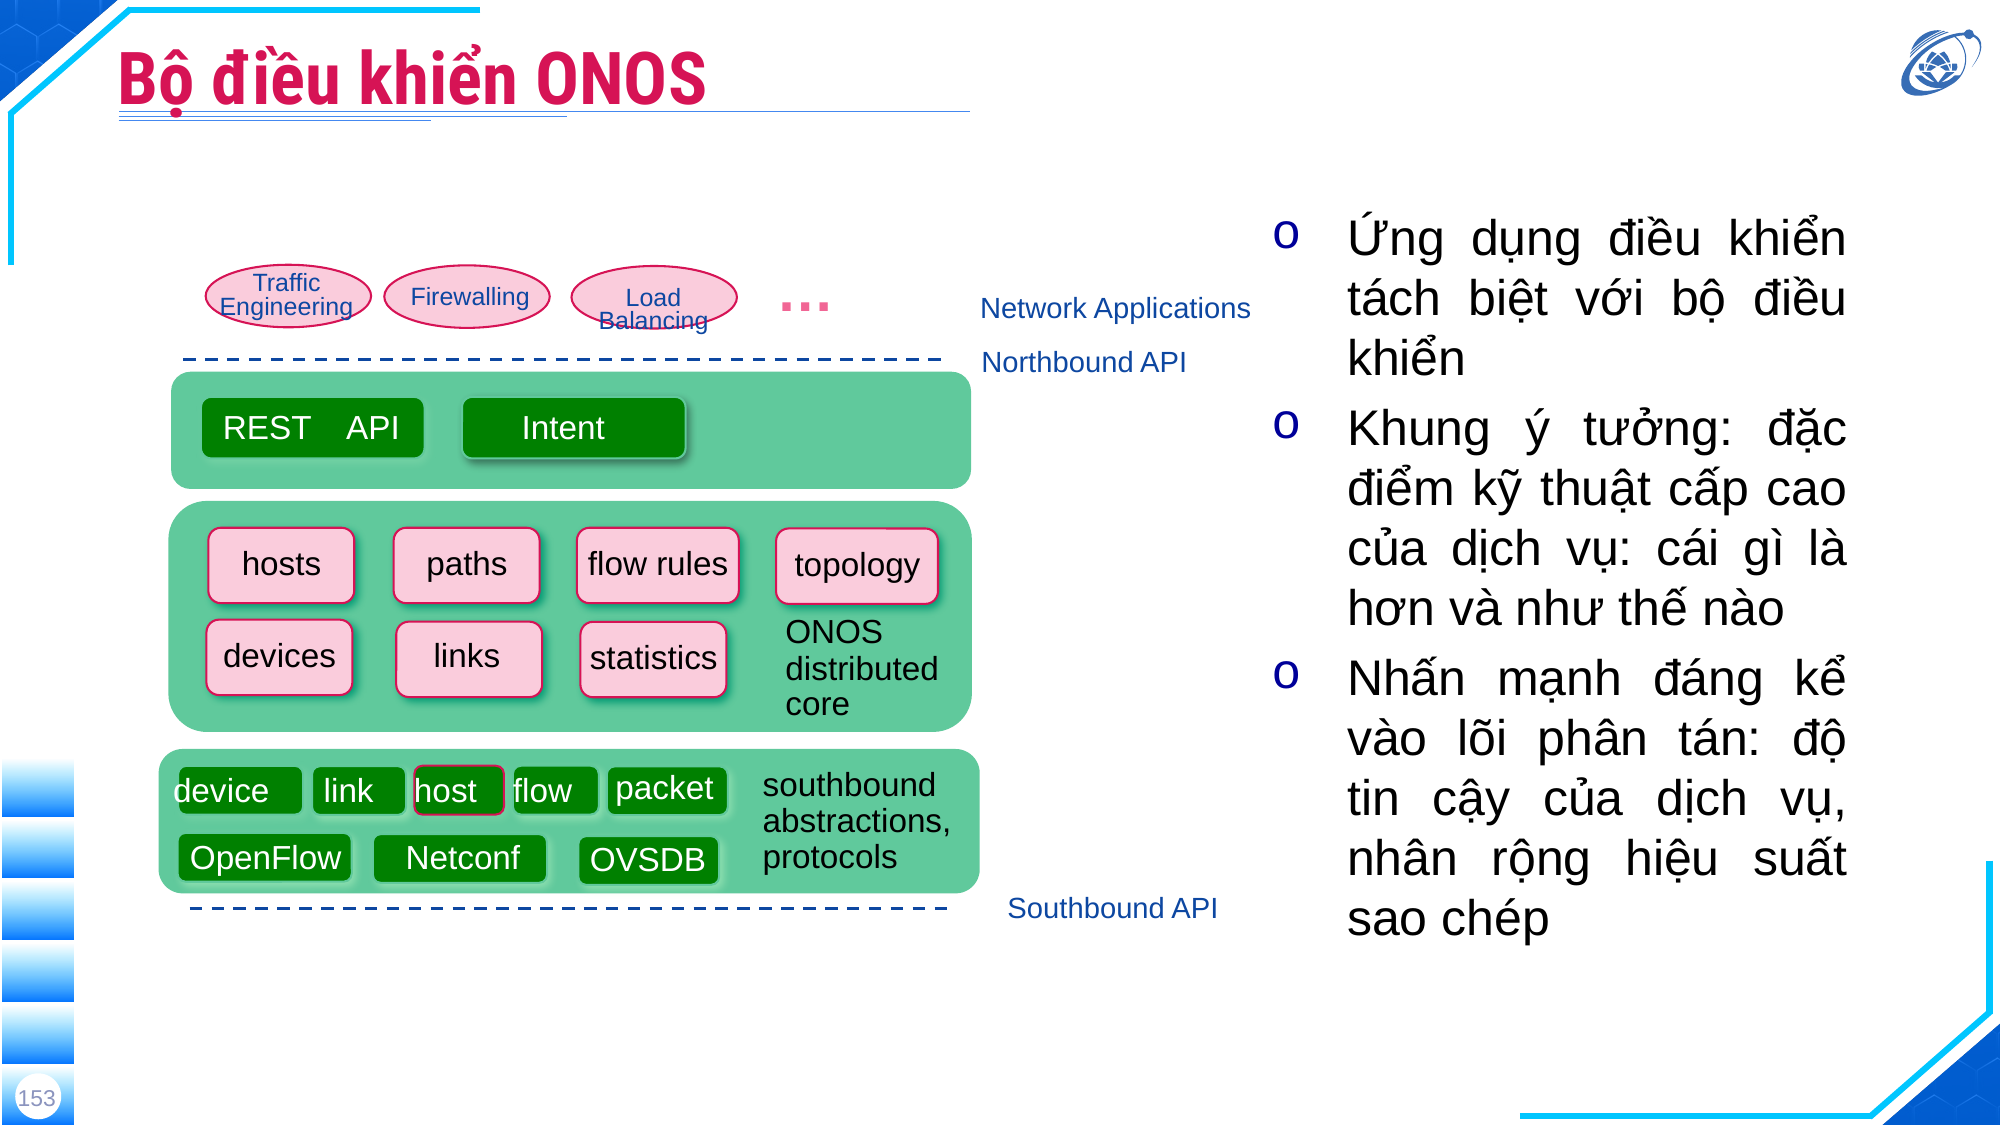

# Bộ điều khiển ONOS
Ứng dụng điều khiển tách biệt với bộ điều khiển
Khung ý tưởng: đặc điểm kỹ thuật cấp cao của dịch vụ: cái gì là hơn và như thế nào
Nhấn mạnh đáng kể vào lõi phân tán: độ tin cậy của dịch vụ, nhân rộng hiệu suất sao chép
…

Traffic Engineering

Firewalling

Load Balancing
Network Applications
Northbound API

REST    API

Intent
northbound abstractions,
protocols

hosts

paths

flow rules

topology
ONOS
distributed core

devices

links

statistics

packet

southbound abstractions,
protocols
link

host

flow

device

OpenFlow

Netconf

OVSDB

Southbound API
153